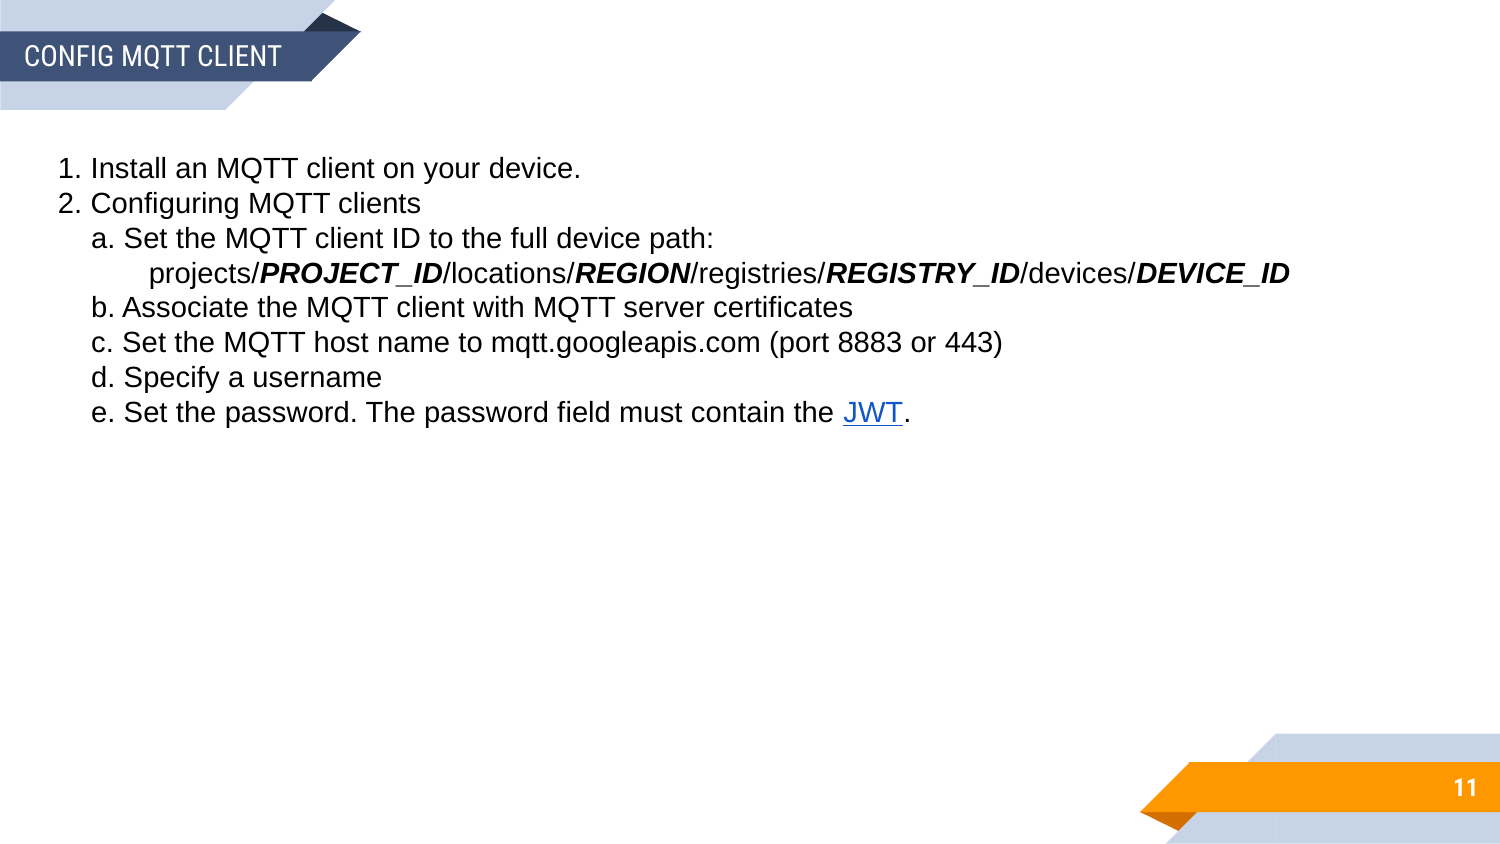

a. Set the MQTT client ID to the full device path:
projects/PROJECT_ID/locations/REGION/registries/REGISTRY_ID/devices/DEVICE_ID
 b. Associate the MQTT client with MQTT server certificates
 c. Set the MQTT host name to mqtt.googleapis.com or a long-term support domain (if you used the minimal root CA set).
d. Specify a username
e. Set the password. The password field must contain the JWT.
CONFIG MQTT CLIENT
1. Install an MQTT client on your device.
2. Configuring MQTT clients
    a. Set the MQTT client ID to the full device path:
           projects/PROJECT_ID/locations/REGION/registries/REGISTRY_ID/devices/DEVICE_ID
    b. Associate the MQTT client with MQTT server certificates
    c. Set the MQTT host name to mqtt.googleapis.com (port 8883 or 443)
    d. Specify a username
    e. Set the password. The password field must contain the JWT.

11